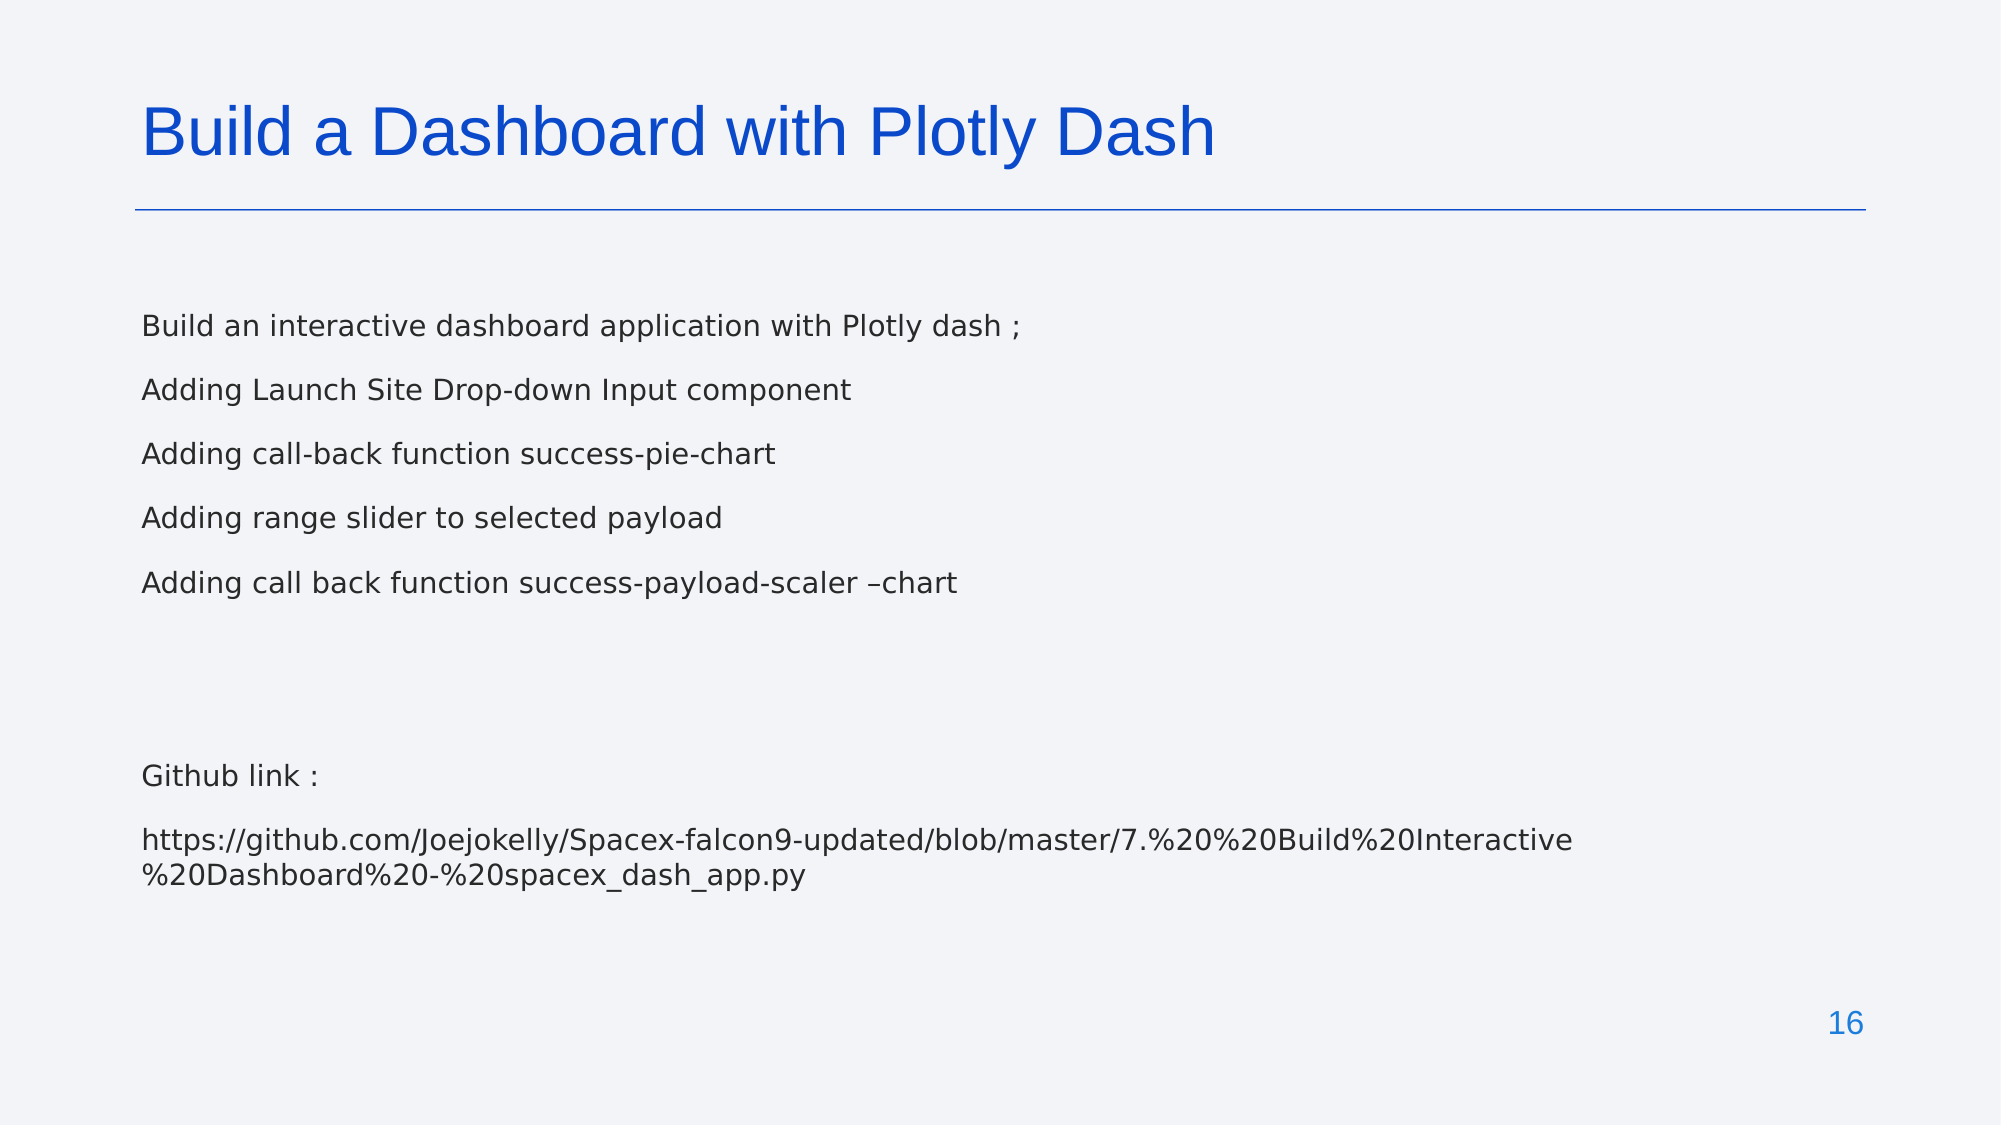

Build a Dashboard with Plotly Dash
Build an interactive dashboard application with Plotly dash ;
Adding Launch Site Drop-down Input component
Adding call-back function success-pie-chart
Adding range slider to selected payload
Adding call back function success-payload-scaler –chart

Github link :
https://github.com/Joejokelly/Spacex-falcon9-updated/blob/master/7.%20%20Build%20Interactive%20Dashboard%20-%20spacex_dash_app.py

16